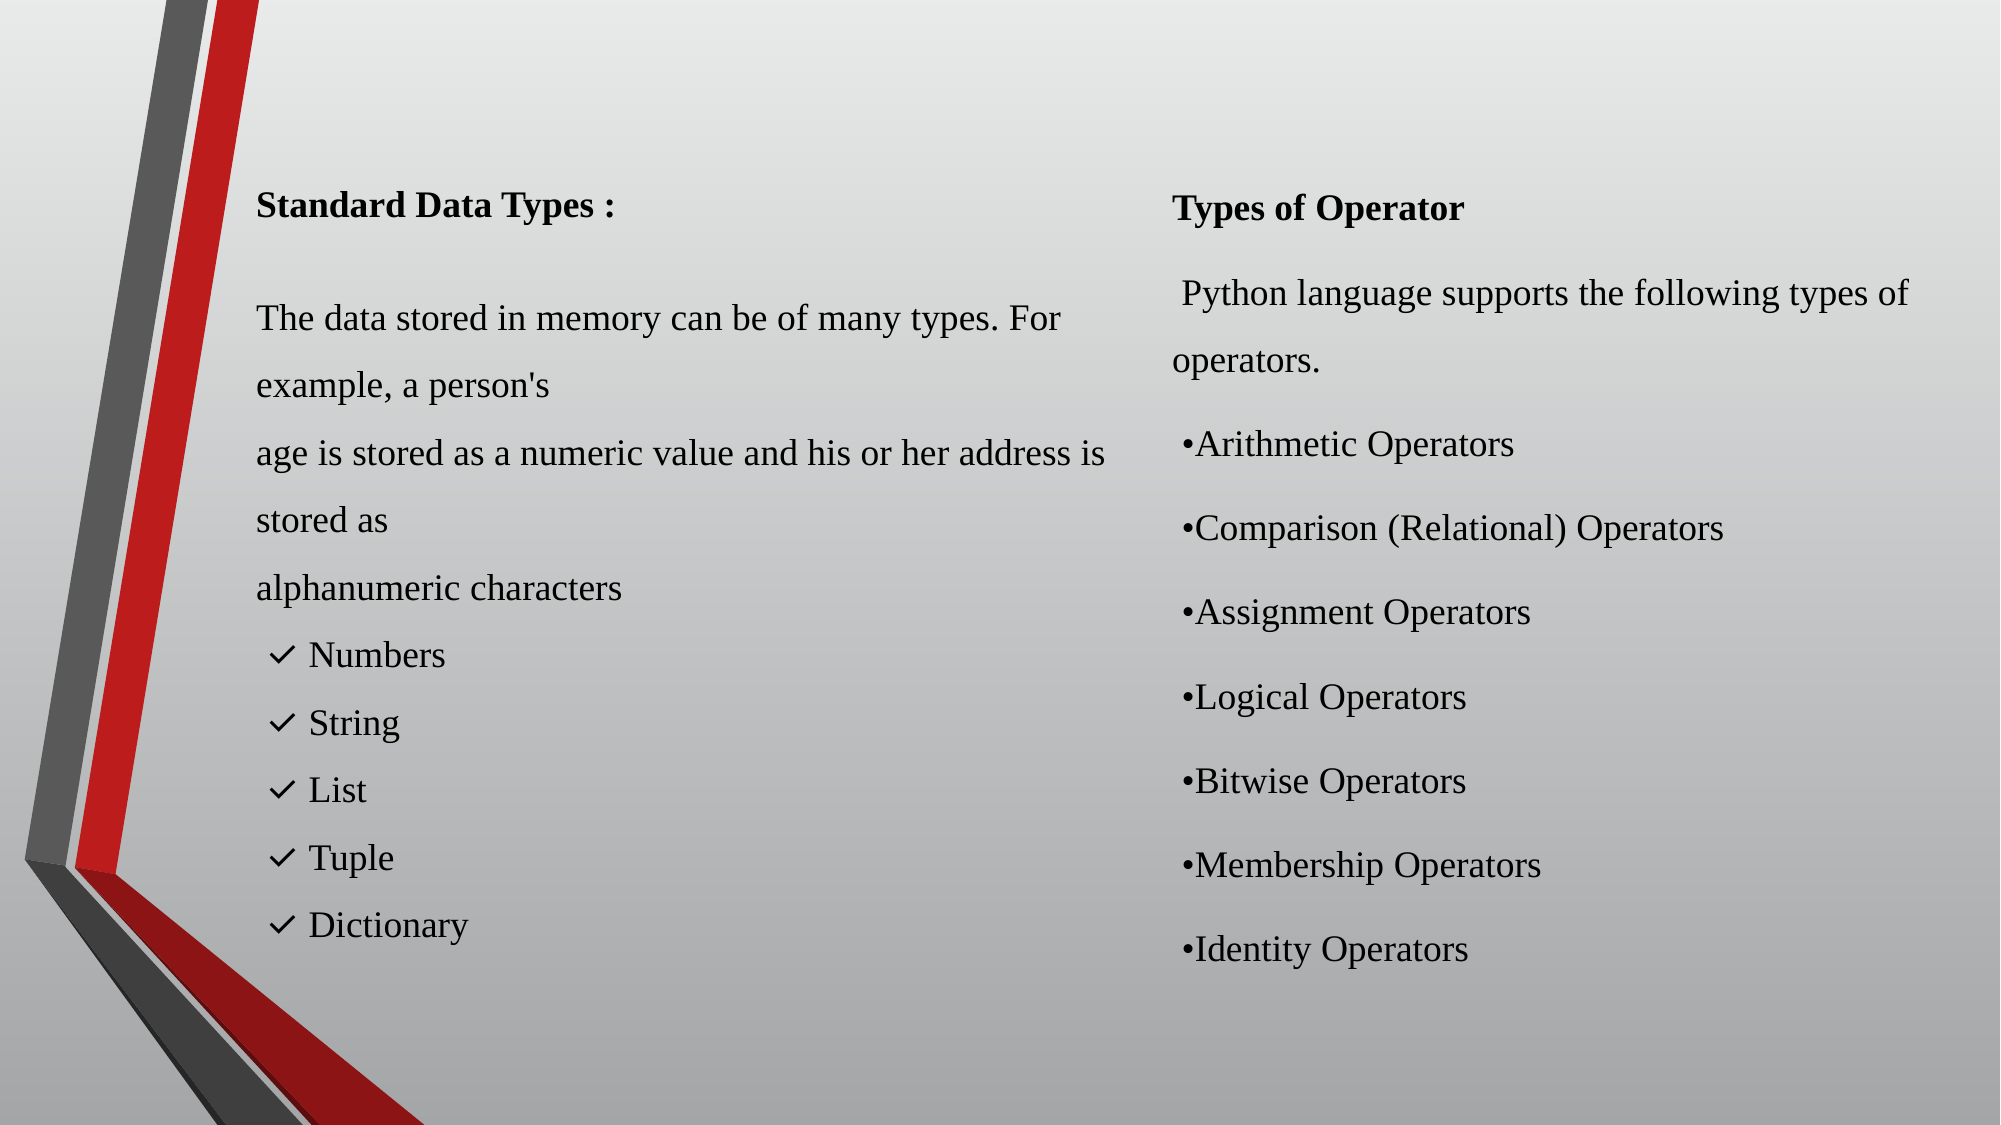

Standard Data Types :

The data stored in memory can be of many types. For example, a person's
age is stored as a numeric value and his or her address is stored as
alphanumeric characters
 ✓ Numbers
 ✓ String
 ✓ List
 ✓ Tuple
 ✓ Dictionary
Types of Operator
 Python language supports the following types of operators.
 •Arithmetic Operators
 •Comparison (Relational) Operators
 •Assignment Operators
 •Logical Operators
 •Bitwise Operators
 •Membership Operators
 •Identity Operators